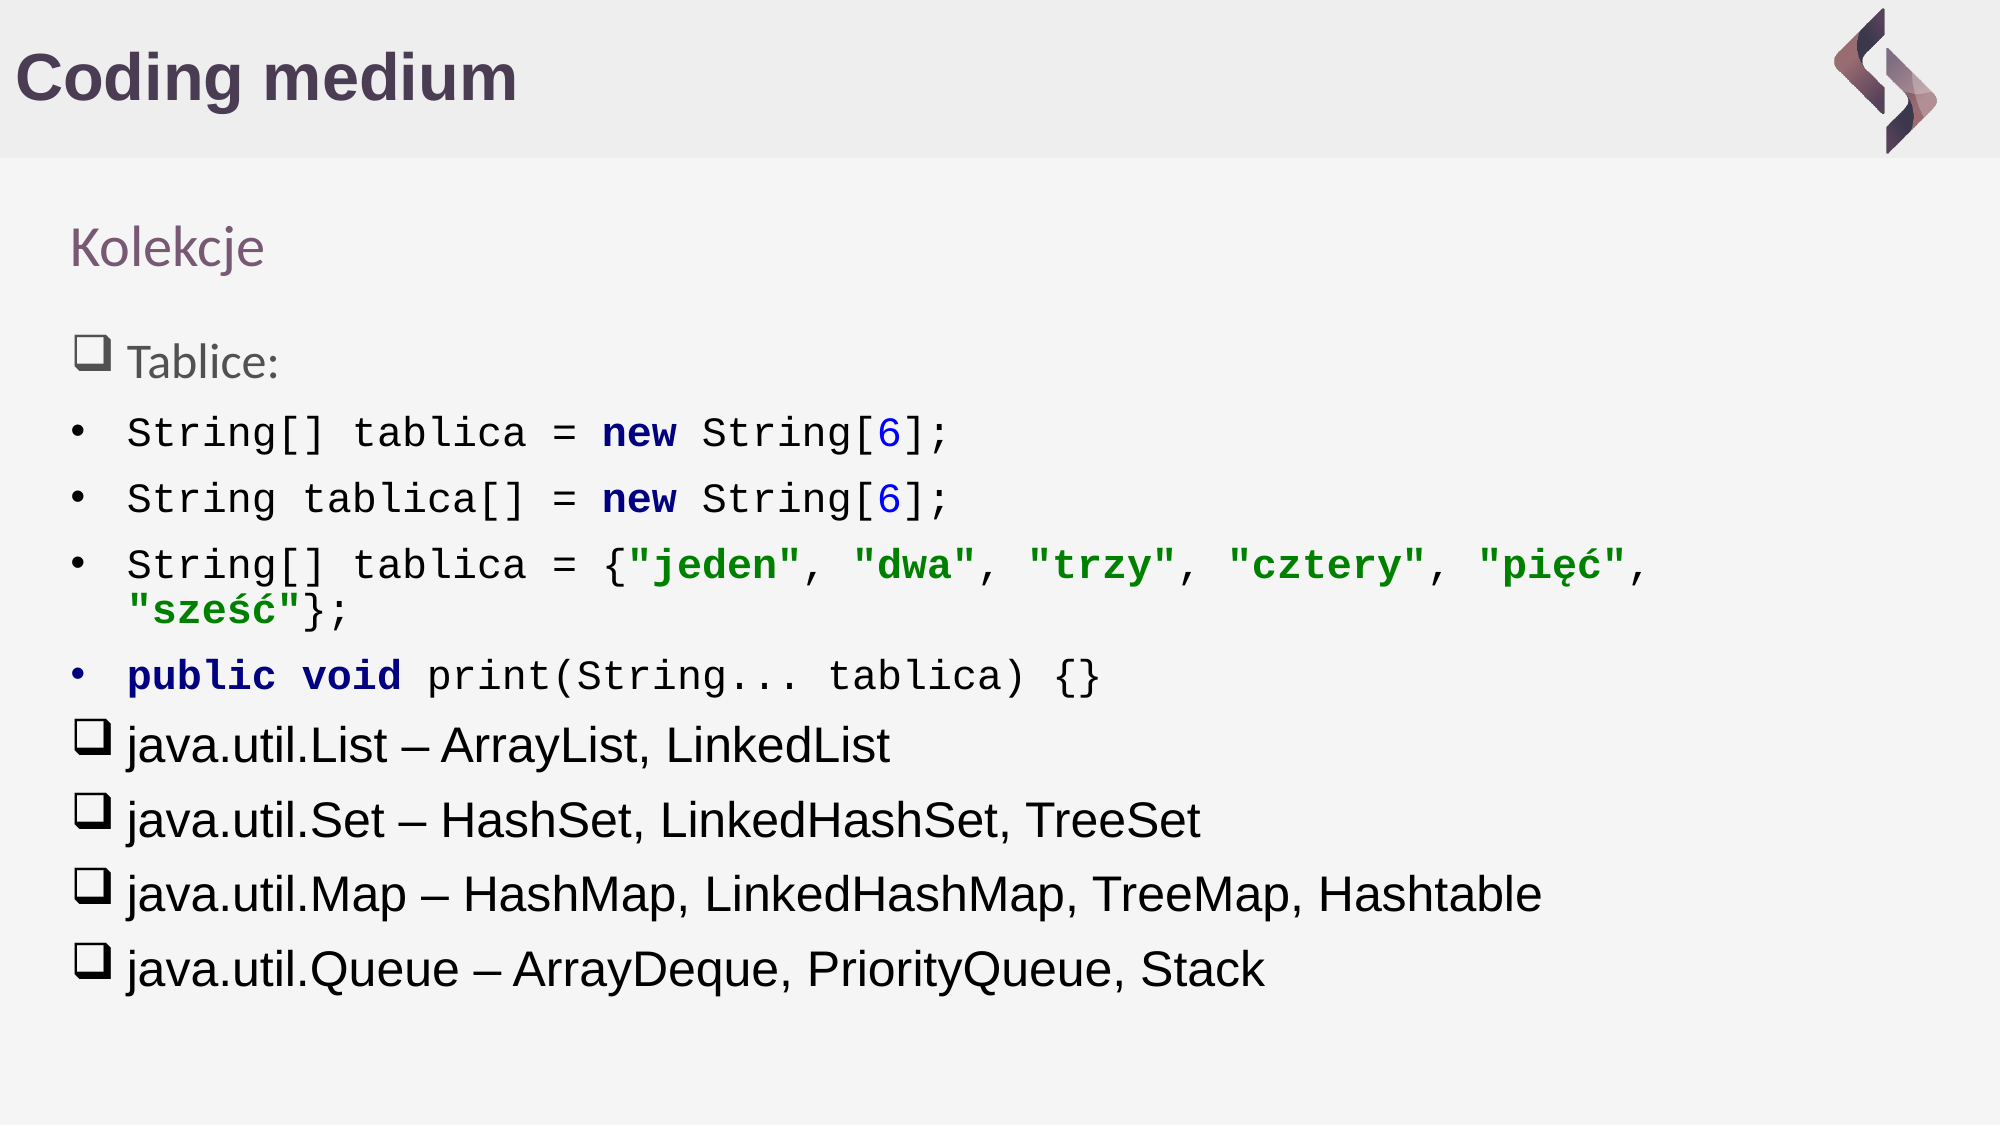

# Coding medium
Kolekcje
Tablice:
String[] tablica = new String[6];
String tablica[] = new String[6];
String[] tablica = {"jeden", "dwa", "trzy", "cztery", "pięć", "sześć"};
public void print(String... tablica) {}
java.util.List – ArrayList, LinkedList
java.util.Set – HashSet, LinkedHashSet, TreeSet
java.util.Map – HashMap, LinkedHashMap, TreeMap, Hashtable
java.util.Queue – ArrayDeque, PriorityQueue, Stack